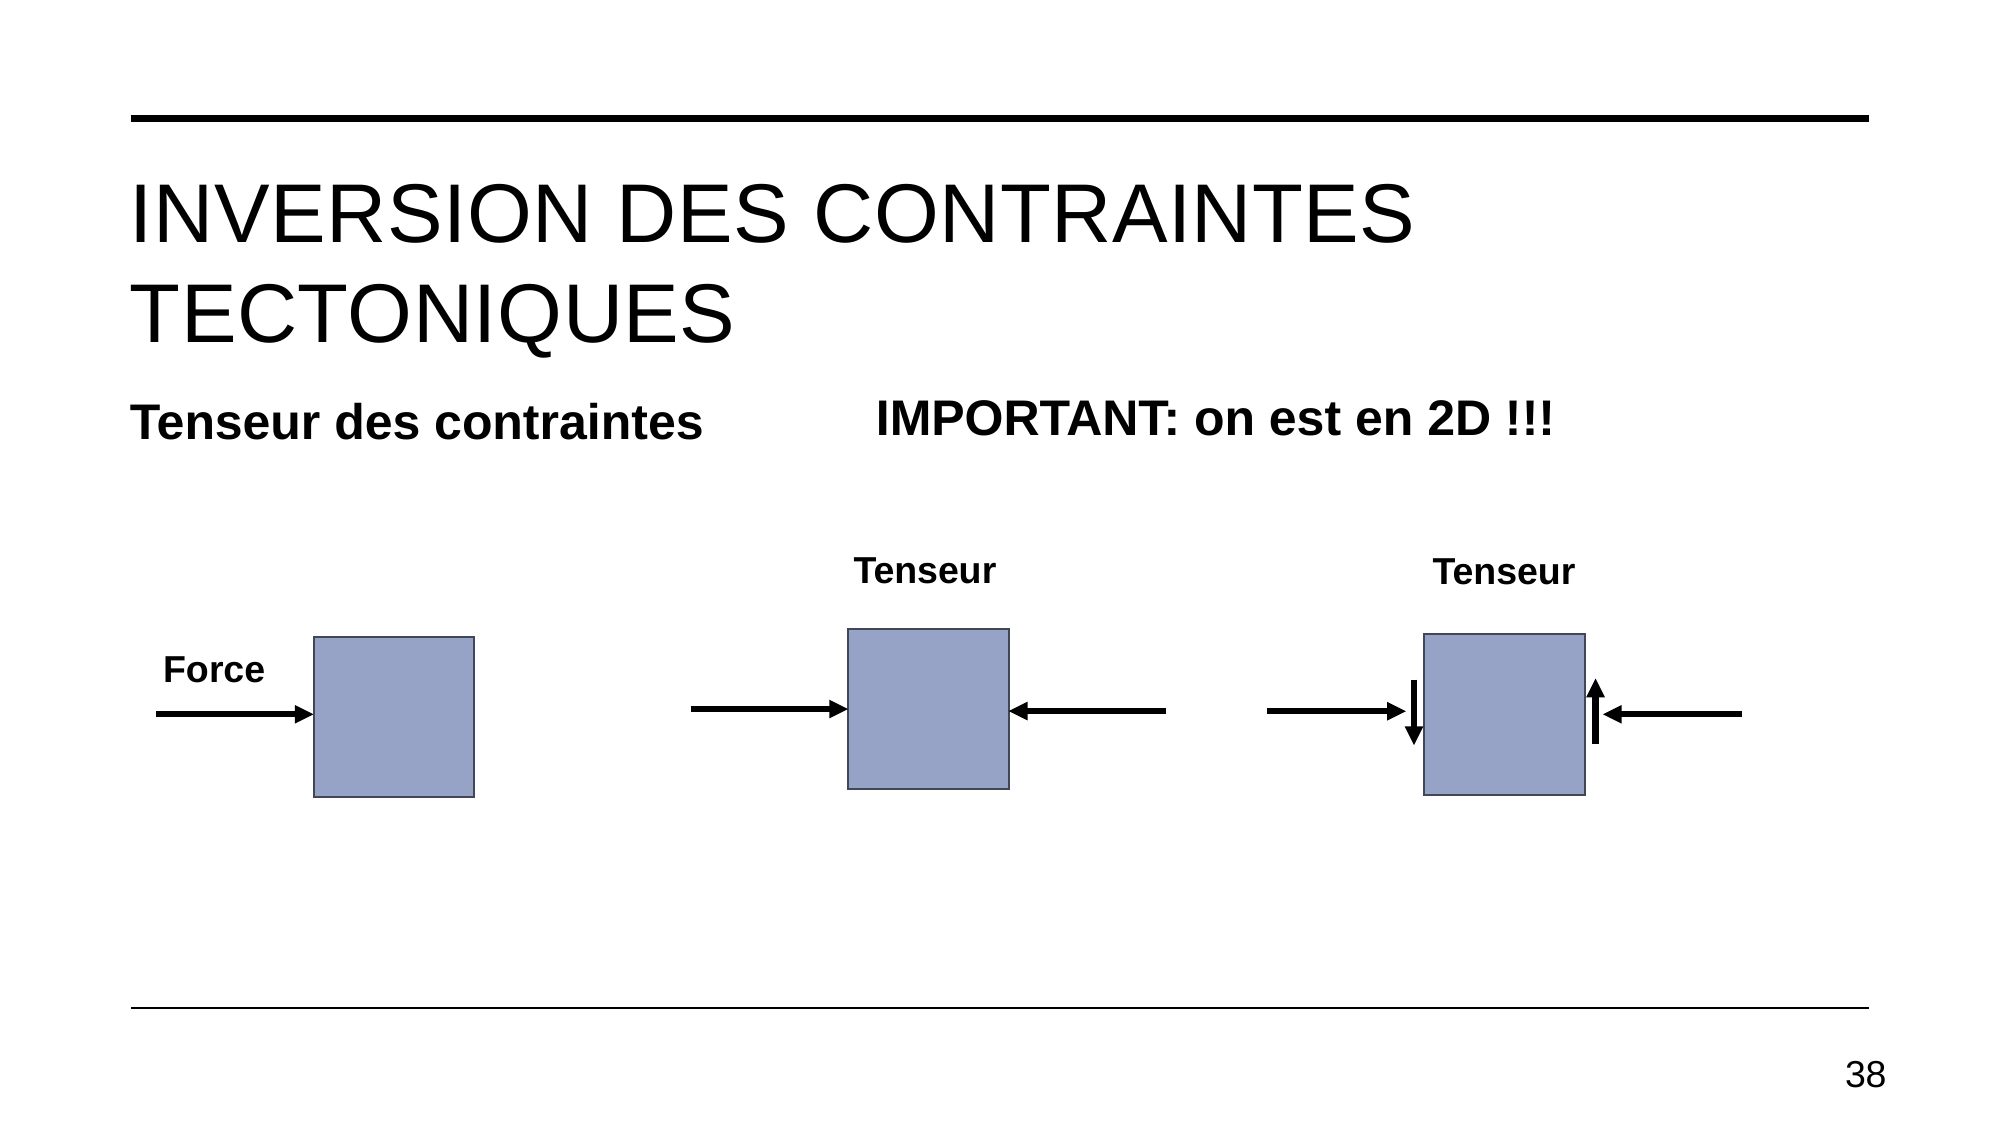

# Inversion des contraintes tectoniques
Tenseur des contraintes

IMPORTANT: on est en 2D !!!
Tenseur
Tenseur

Force
38